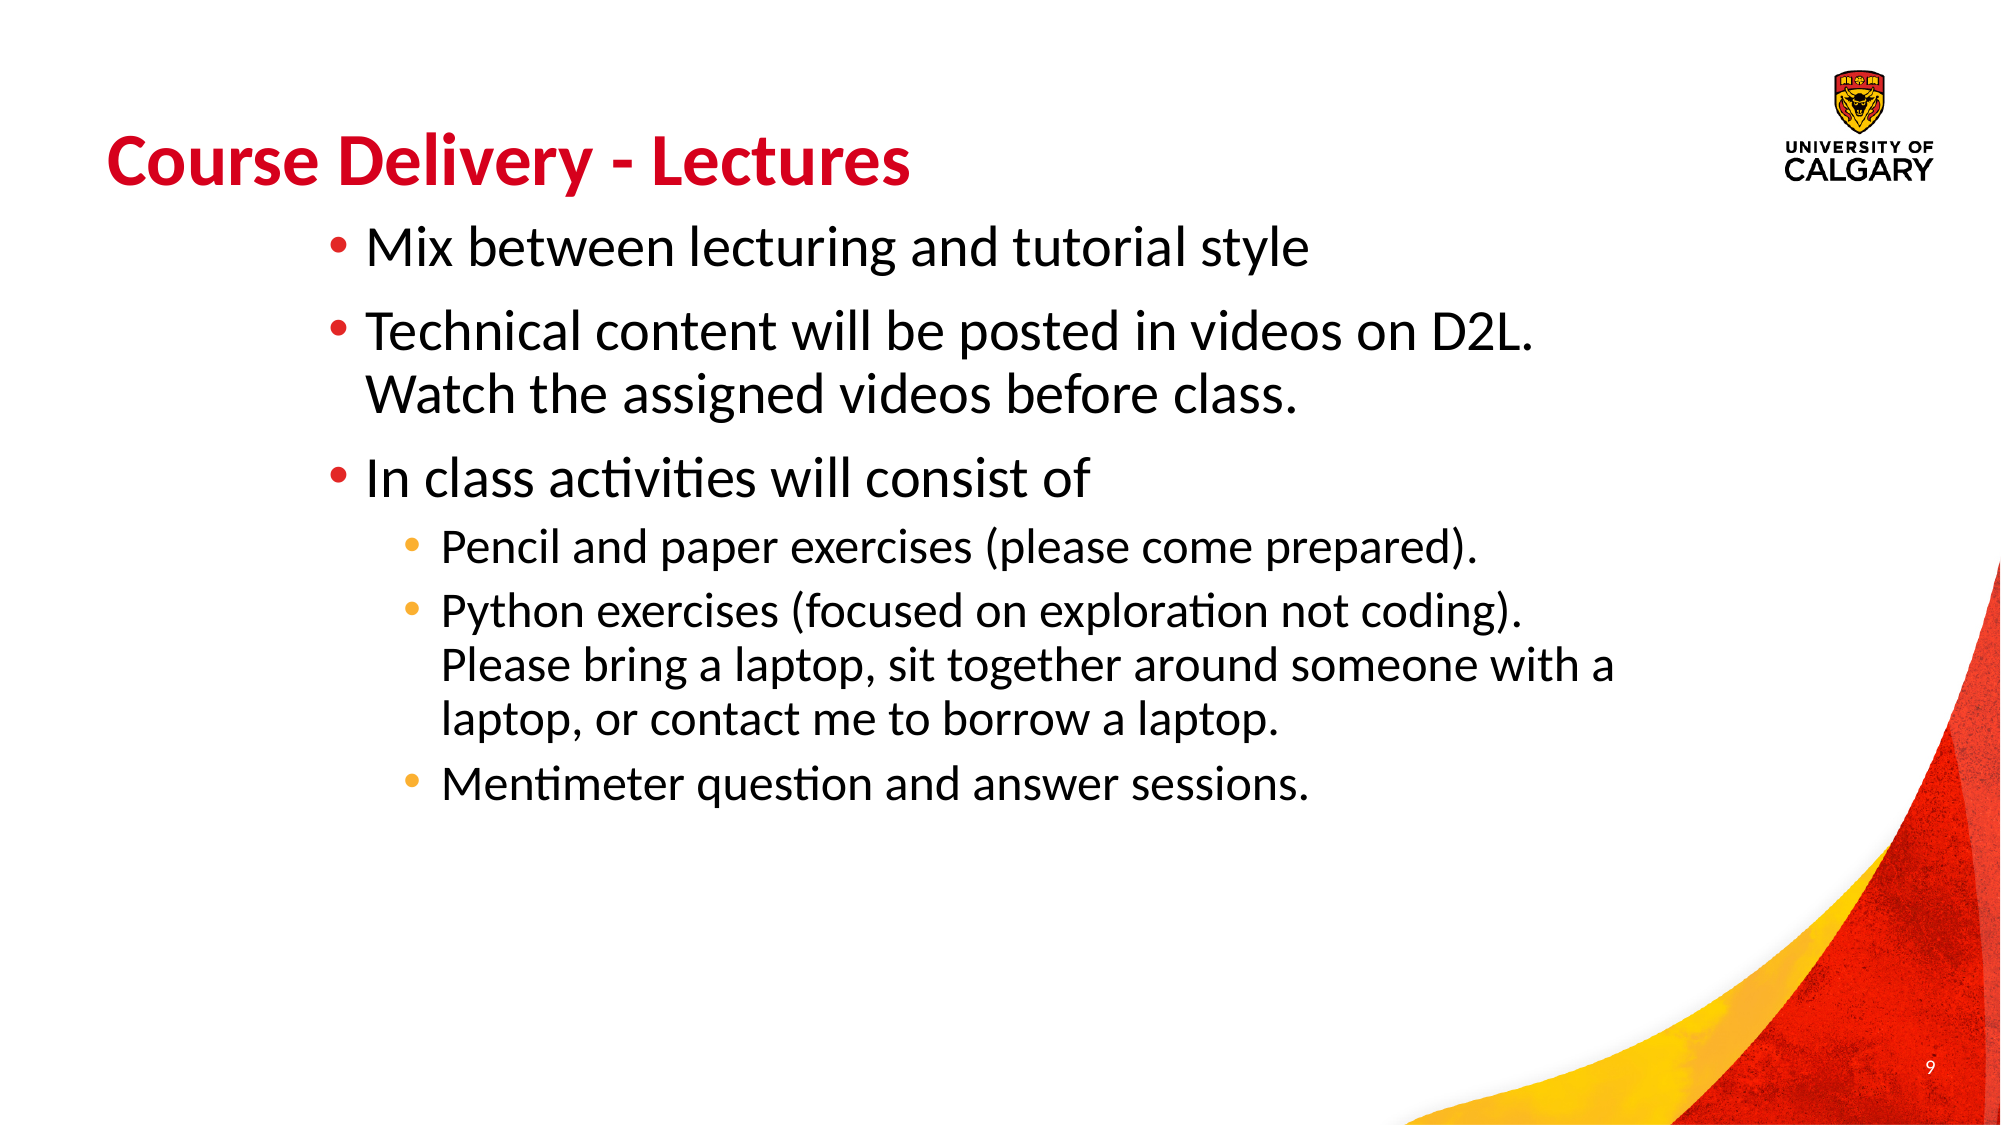

# Course Delivery - Lectures
Mix between lecturing and tutorial style
Technical content will be posted in videos on D2L. Watch the assigned videos before class.
In class activities will consist of
Pencil and paper exercises (please come prepared).
Python exercises (focused on exploration not coding). Please bring a laptop, sit together around someone with a laptop, or contact me to borrow a laptop.
Mentimeter question and answer sessions.

9